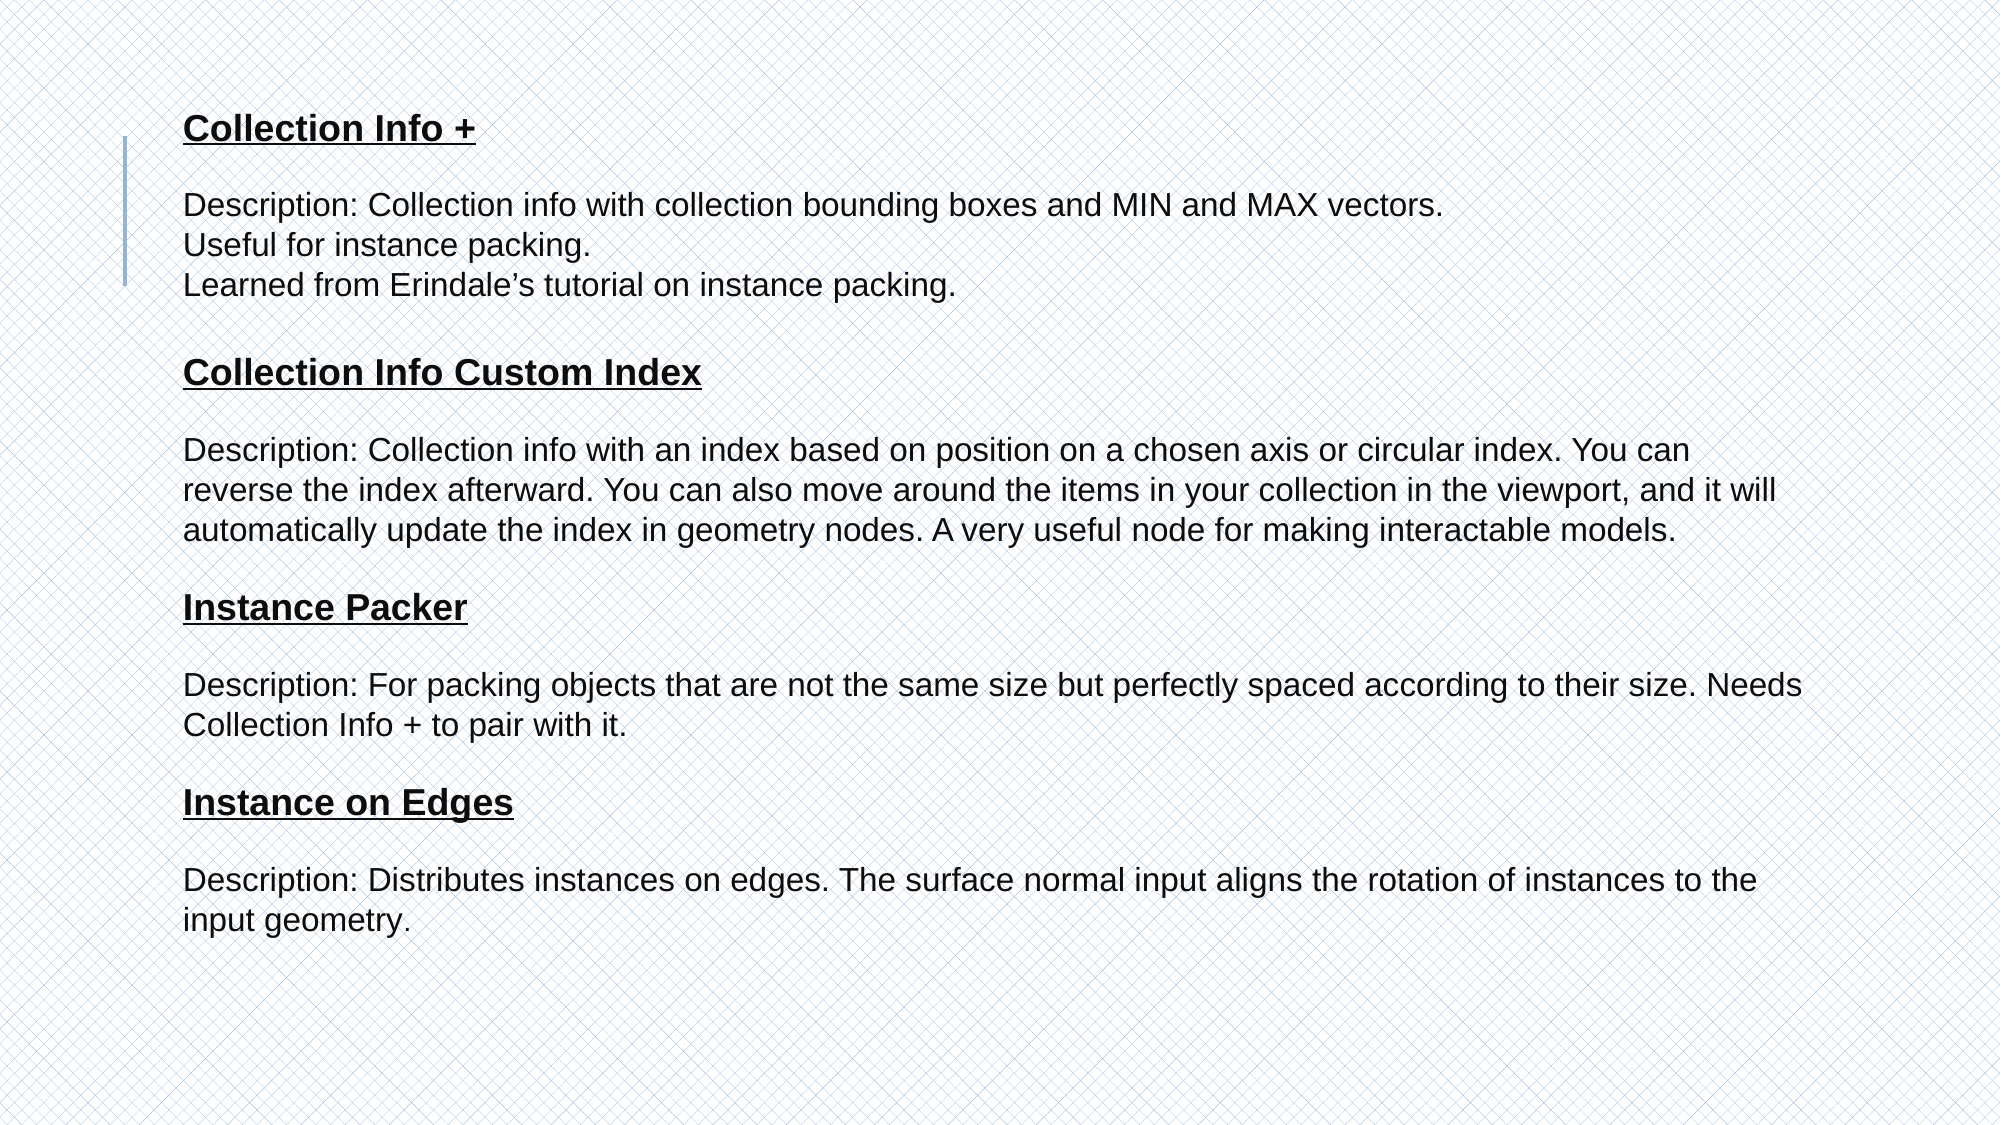

# Collection Info + Description: Collection info with collection bounding boxes and MIN and MAX vectors. Useful for instance packing. Learned from Erindale’s tutorial on instance packing. Collection Info Custom Index Description: Collection info with an index based on position on a chosen axis or circular index. You can reverse the index afterward. You can also move around the items in your collection in the viewport, and it will automatically update the index in geometry nodes. A very useful node for making interactable models. Instance Packer Description: For packing objects that are not the same size but perfectly spaced according to their size. Needs Collection Info + to pair with it. Instance on Edges Description: Distributes instances on edges. The surface normal input aligns the rotation of instances to the input geometry.